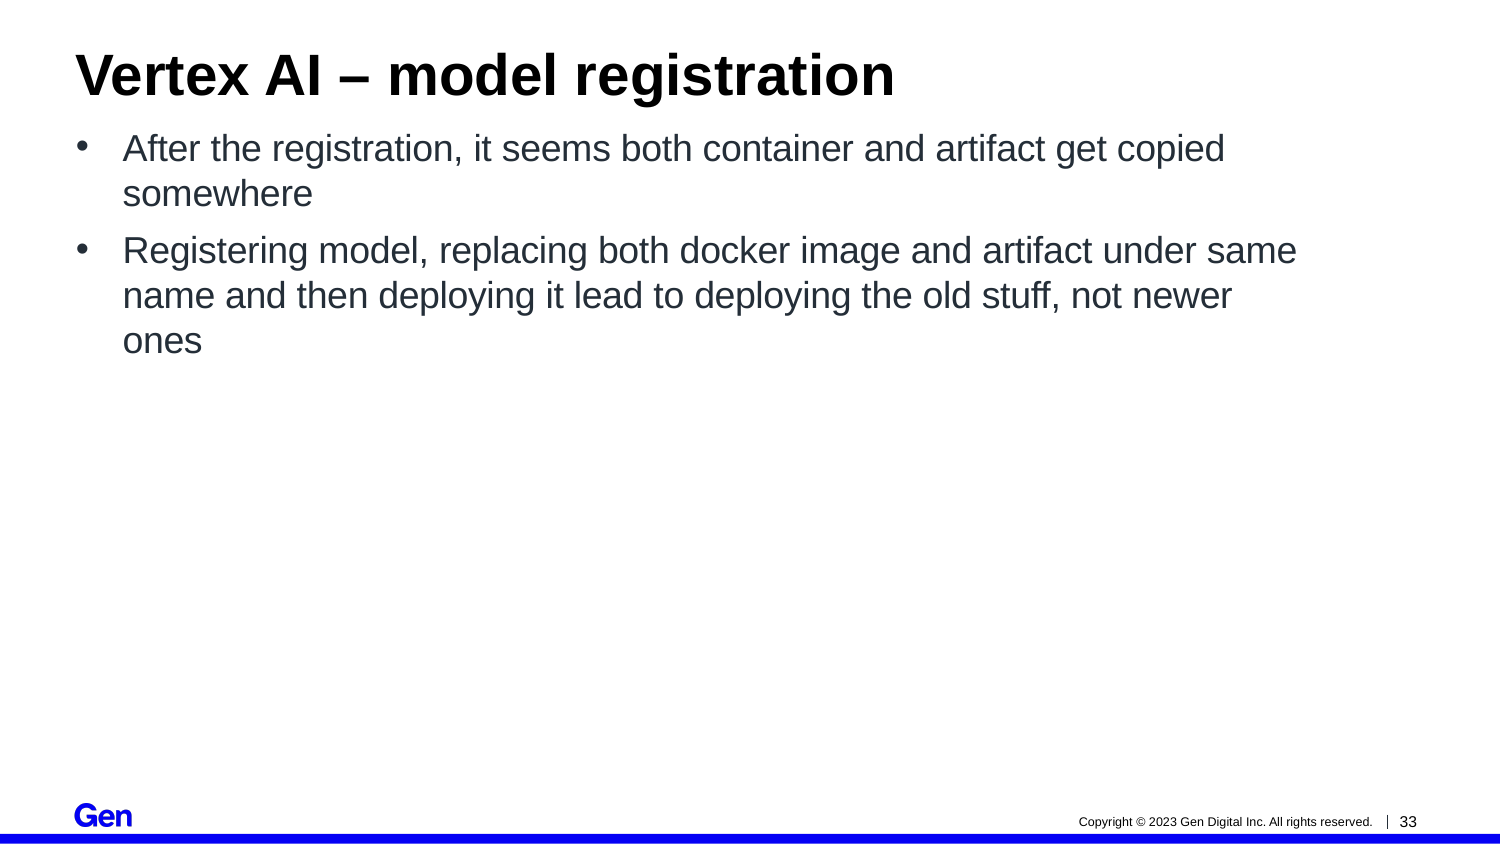

# Vertex AI – model registration
After the registration, it seems both container and artifact get copied somewhere
Registering model, replacing both docker image and artifact under same name and then deploying it lead to deploying the old stuff, not newer ones
33
Copyright © 2023 Gen Digital Inc. All rights reserved.